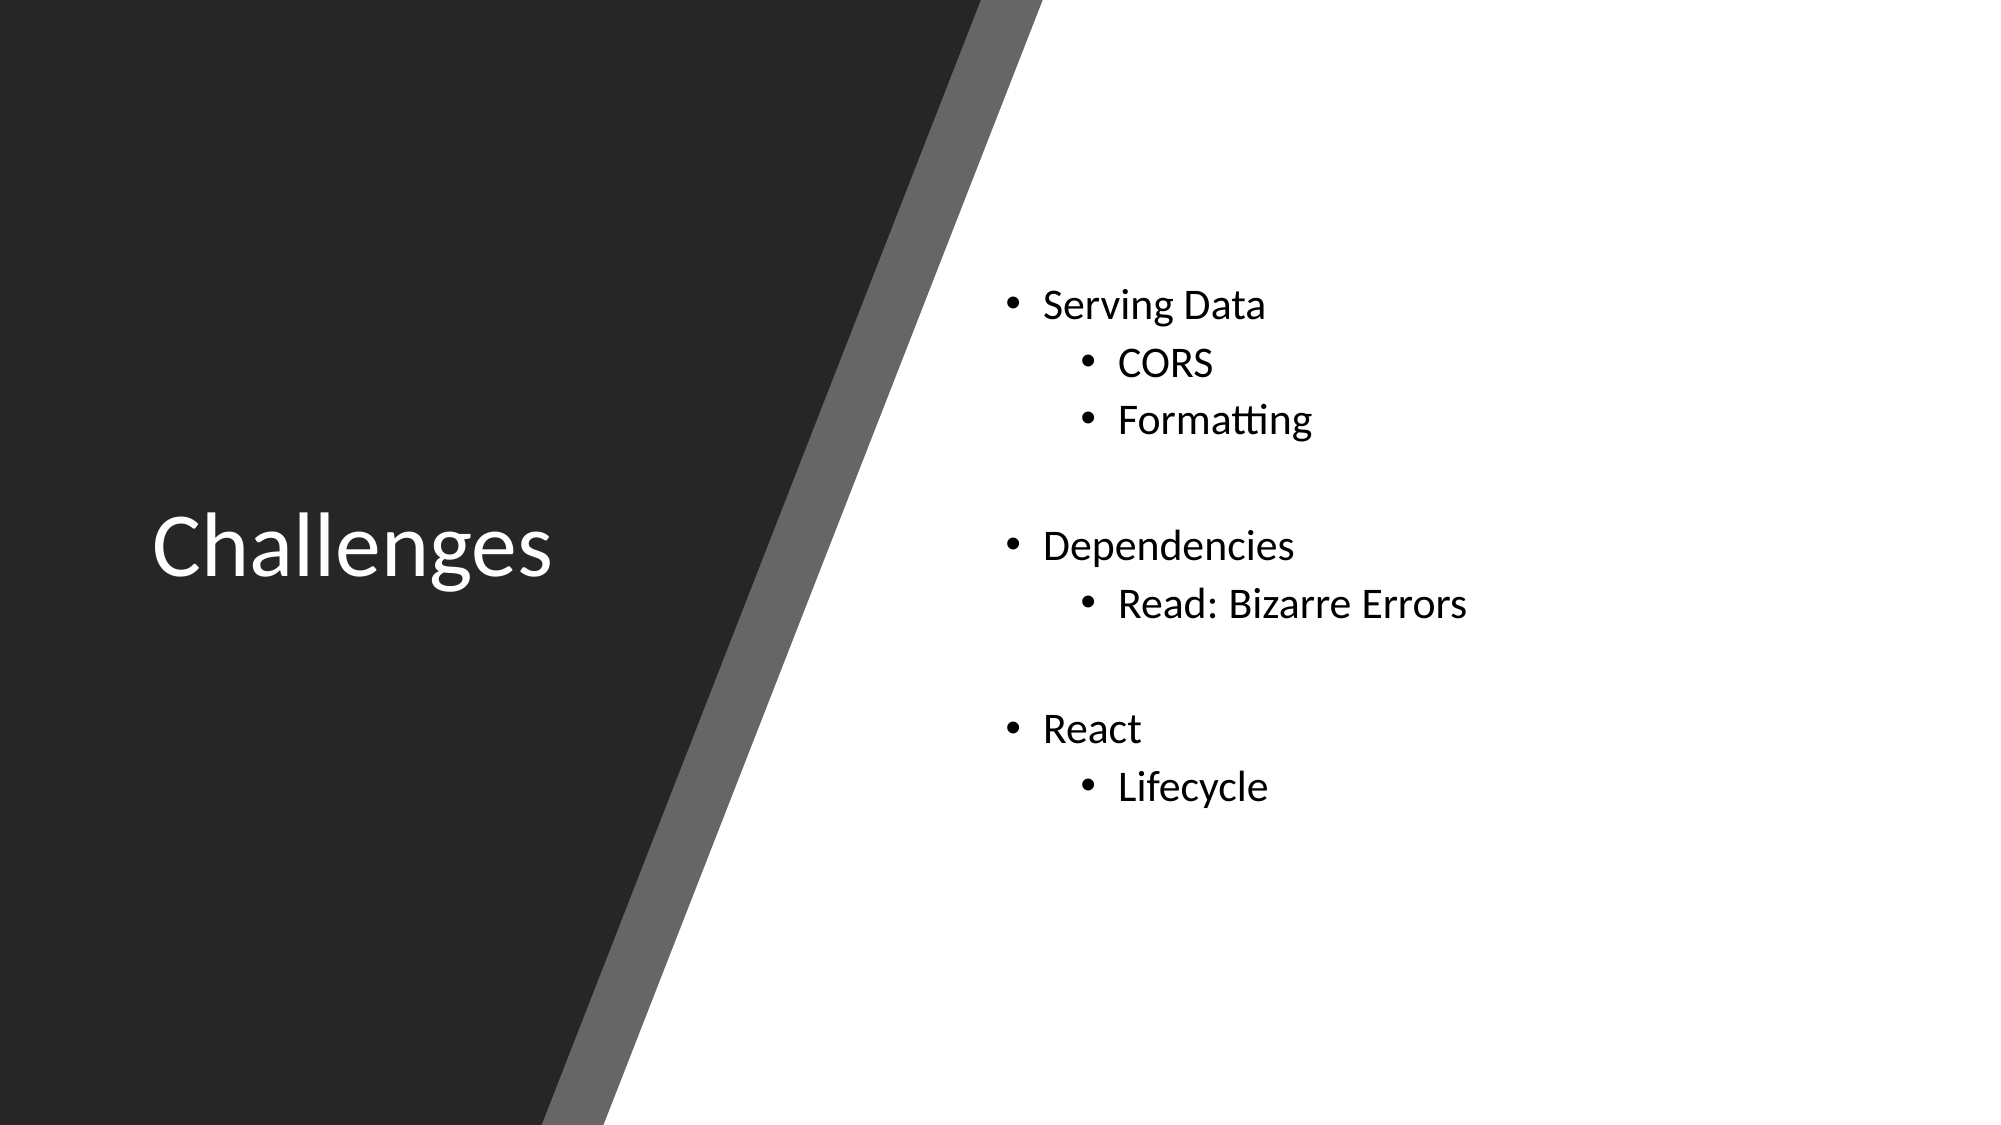

# Challenges
Serving Data
CORS
Formatting

Dependencies
Read: Bizarre Errors

React
Lifecycle